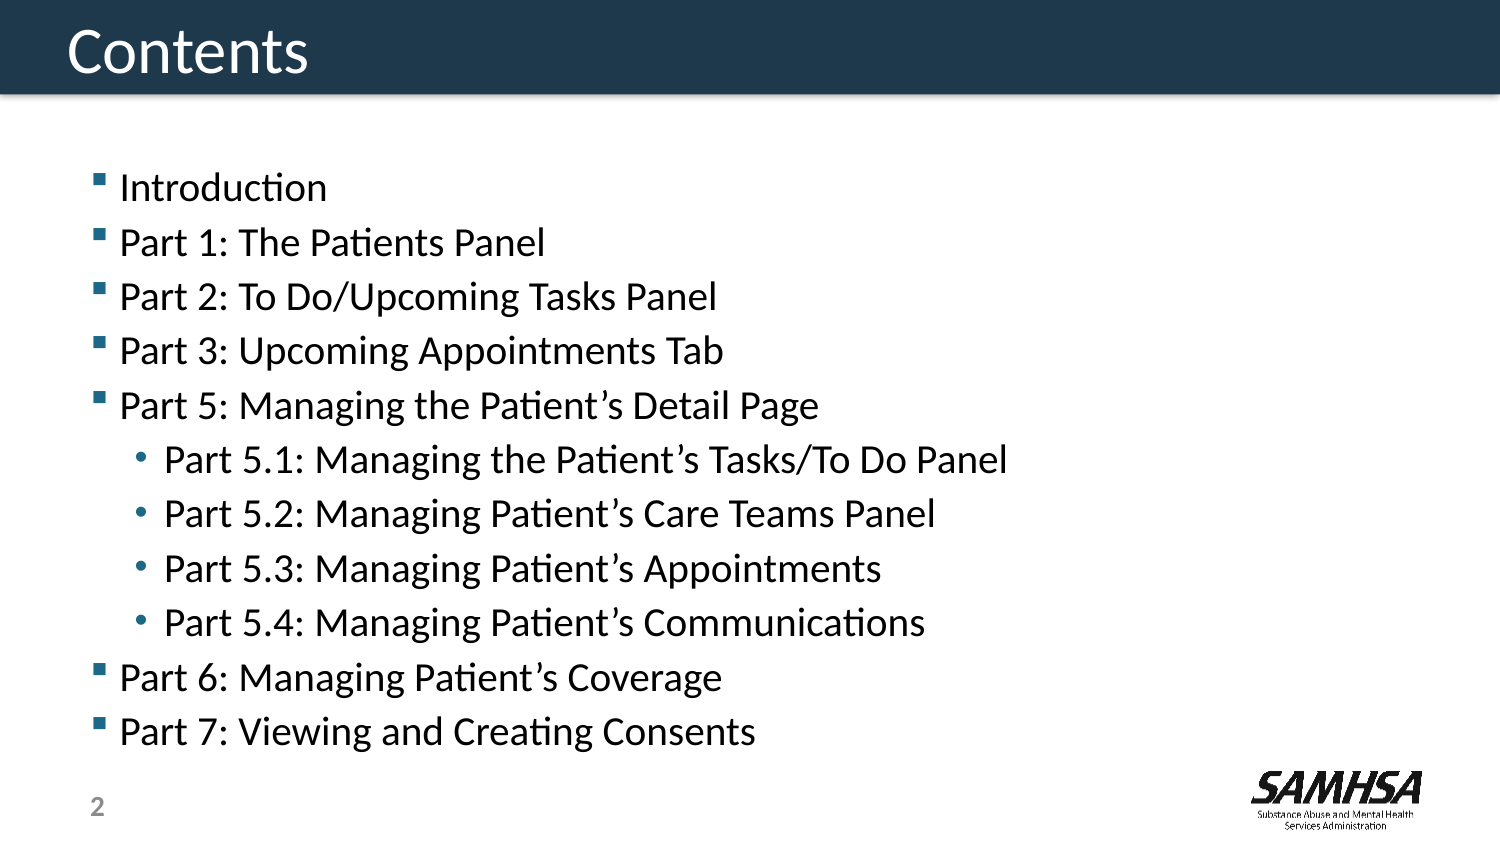

# Contents
Introduction
Part 1: The Patients Panel
Part 2: To Do/Upcoming Tasks Panel
Part 3: Upcoming Appointments Tab
Part 5: Managing the Patient’s Detail Page
Part 5.1: Managing the Patient’s Tasks/To Do Panel
Part 5.2: Managing Patient’s Care Teams Panel
Part 5.3: Managing Patient’s Appointments
Part 5.4: Managing Patient’s Communications
Part 6: Managing Patient’s Coverage
Part 7: Viewing and Creating Consents
2